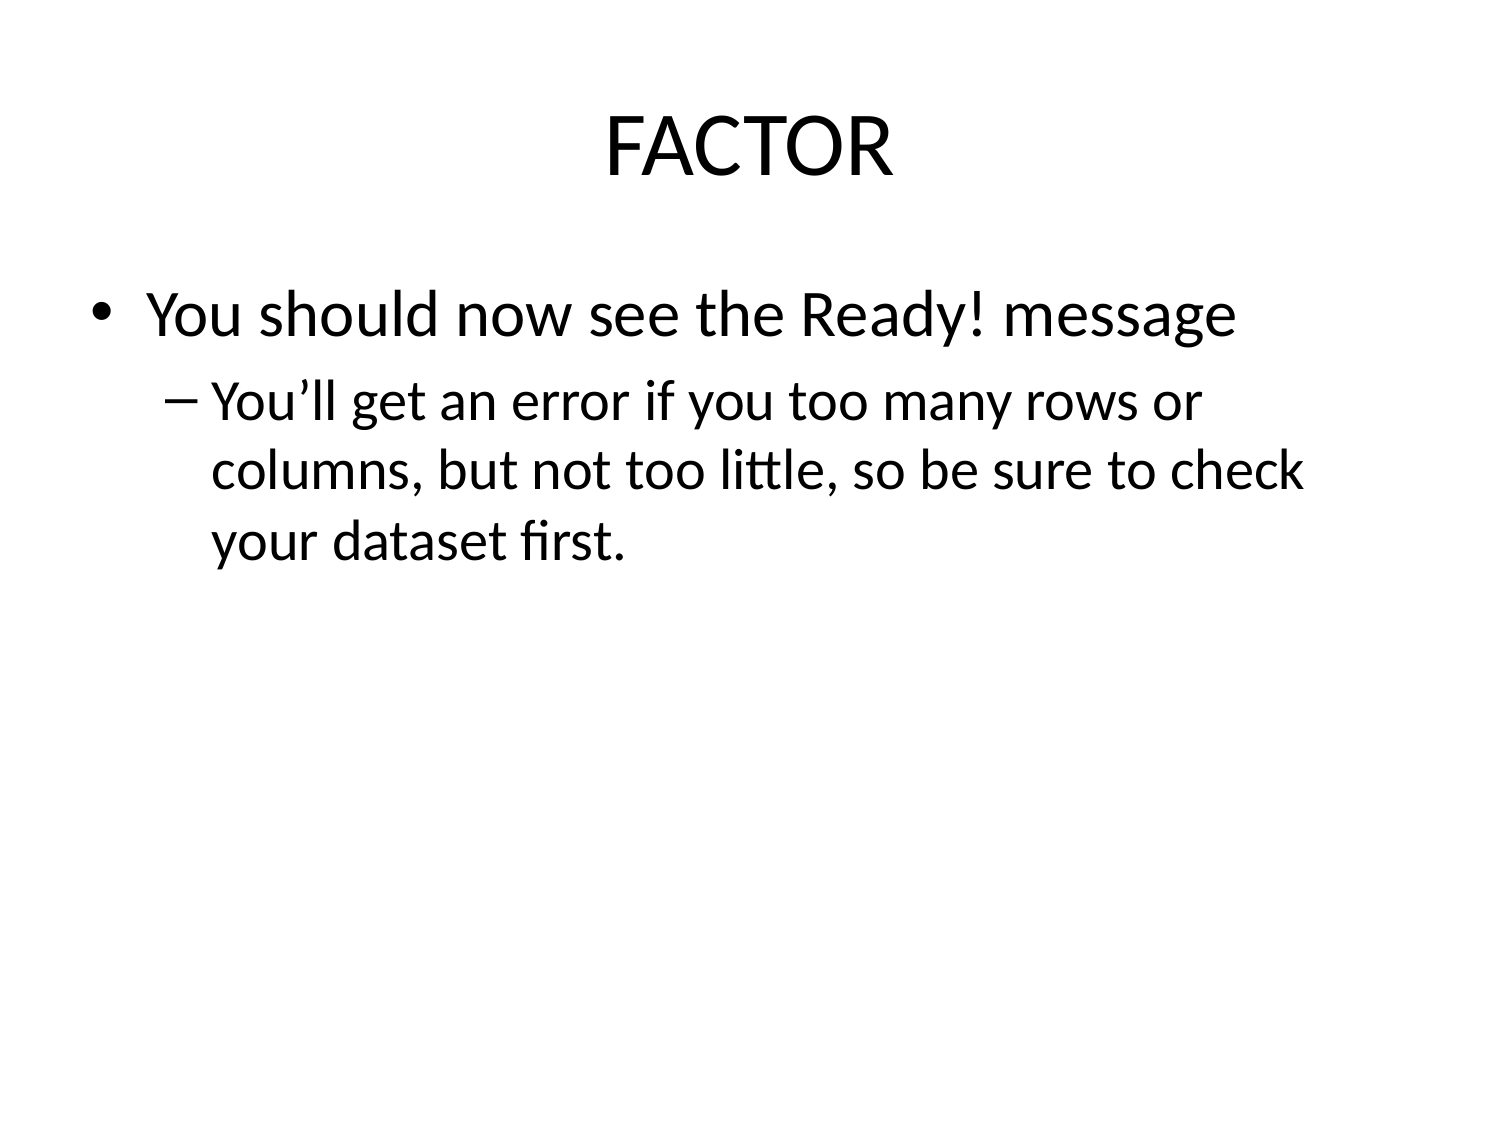

# FACTOR
You should now see the Ready! message
You’ll get an error if you too many rows or columns, but not too little, so be sure to check your dataset first.